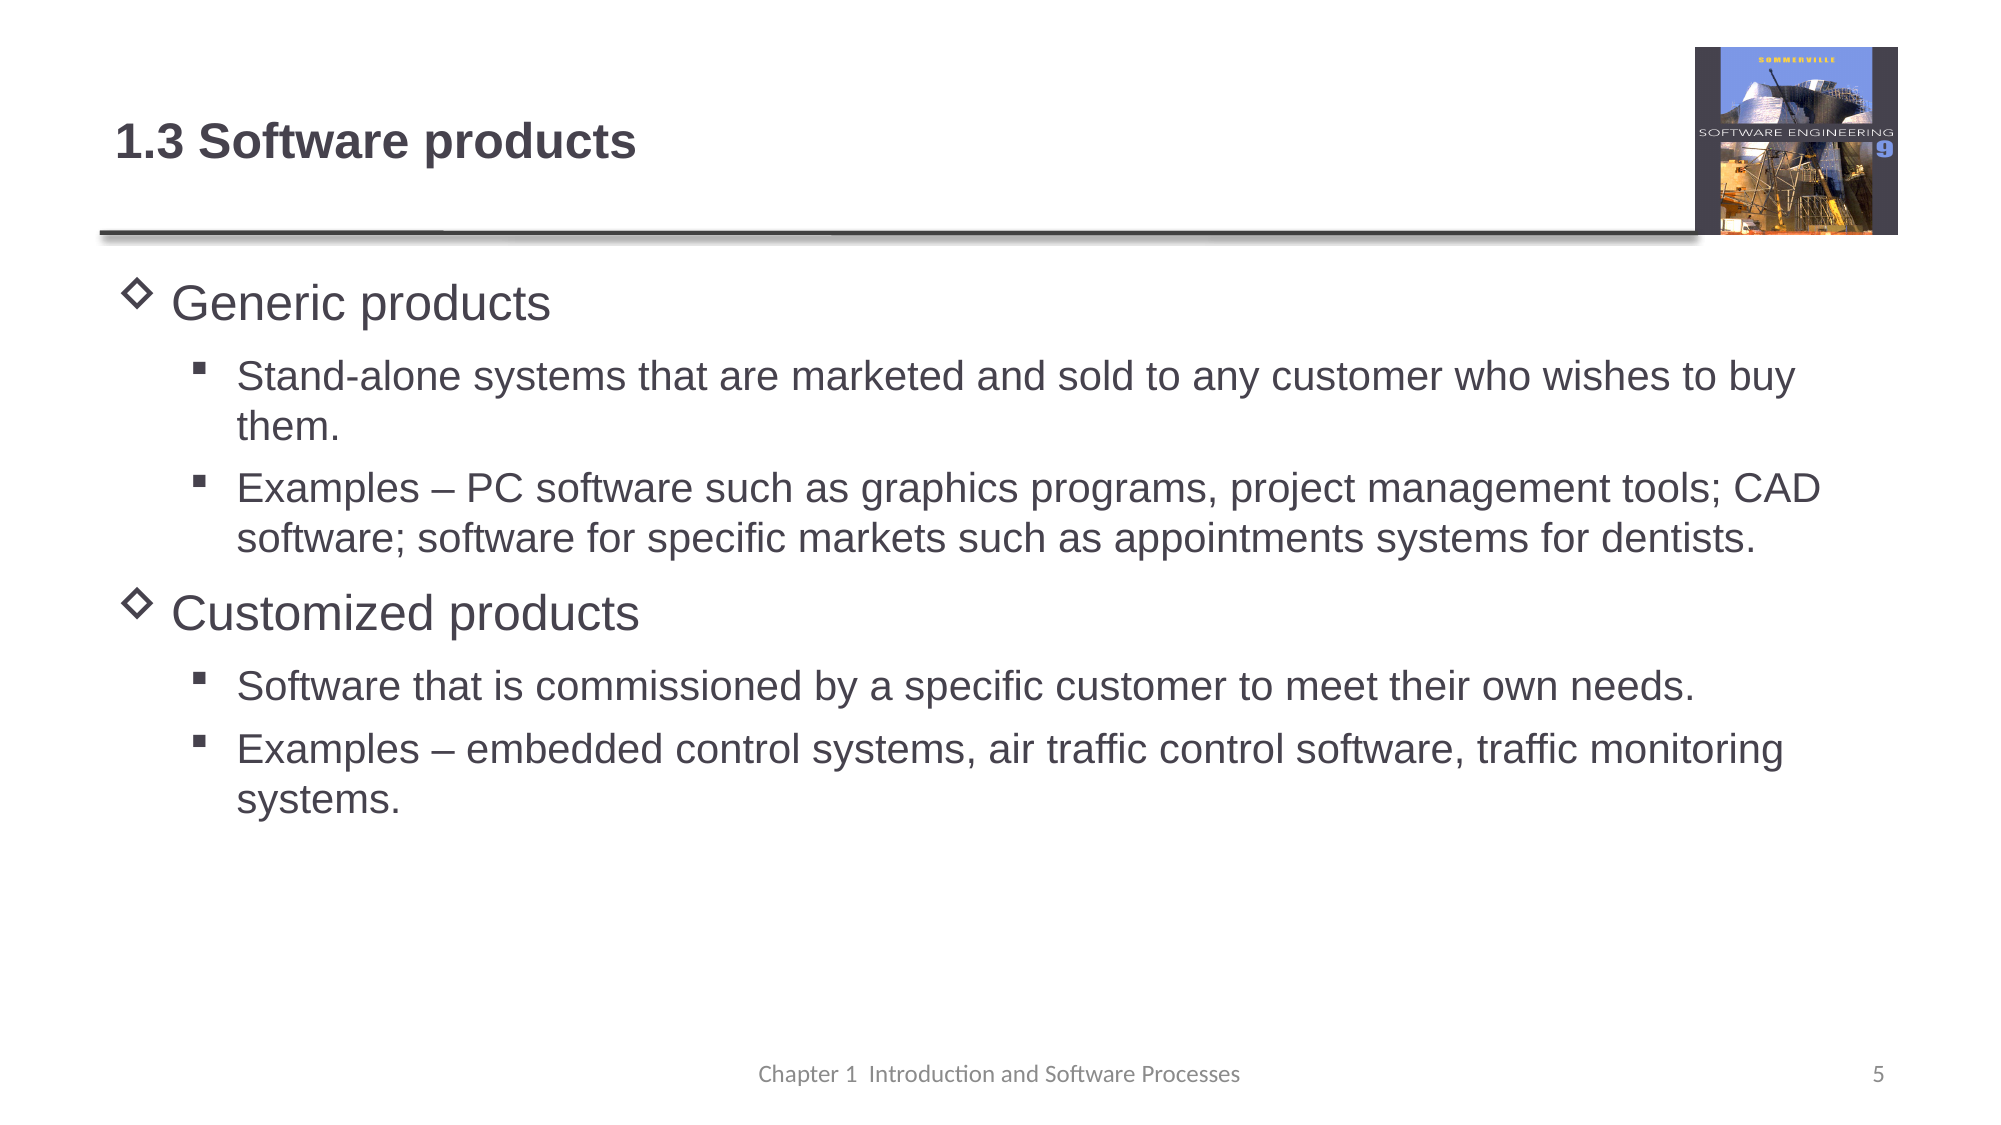

# 1.3 Software products
Generic products
Stand-alone systems that are marketed and sold to any customer who wishes to buy them.
Examples – PC software such as graphics programs, project management tools; CAD software; software for specific markets such as appointments systems for dentists.
Customized products
Software that is commissioned by a specific customer to meet their own needs.
Examples – embedded control systems, air traffic control software, traffic monitoring systems.
Chapter 1  Introduction and Software Processes
5